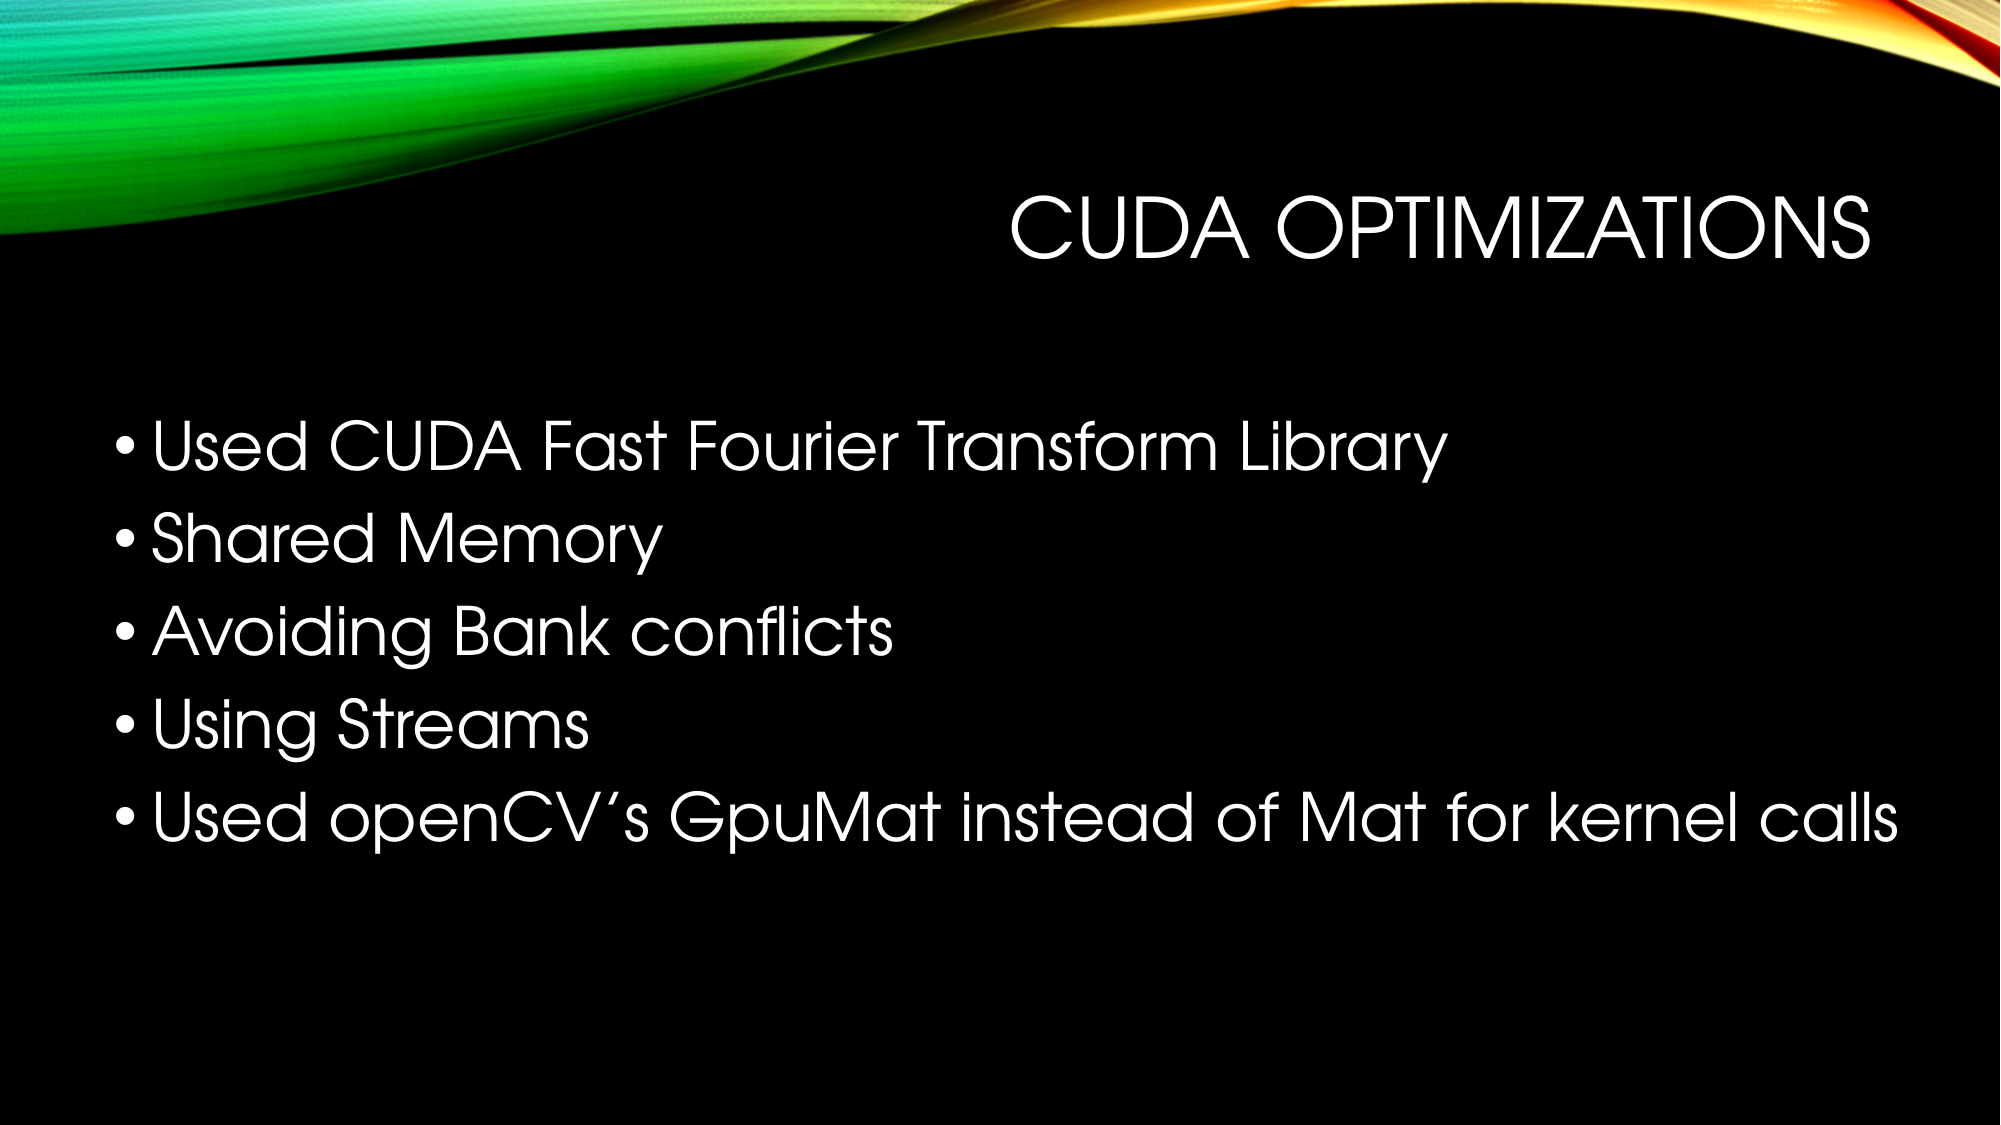

# CUDA OPTIMIZATIONS
Used CUDA Fast Fourier Transform Library
Shared Memory
Avoiding Bank conflicts
Using Streams
Used openCV’s GpuMat instead of Mat for kernel calls